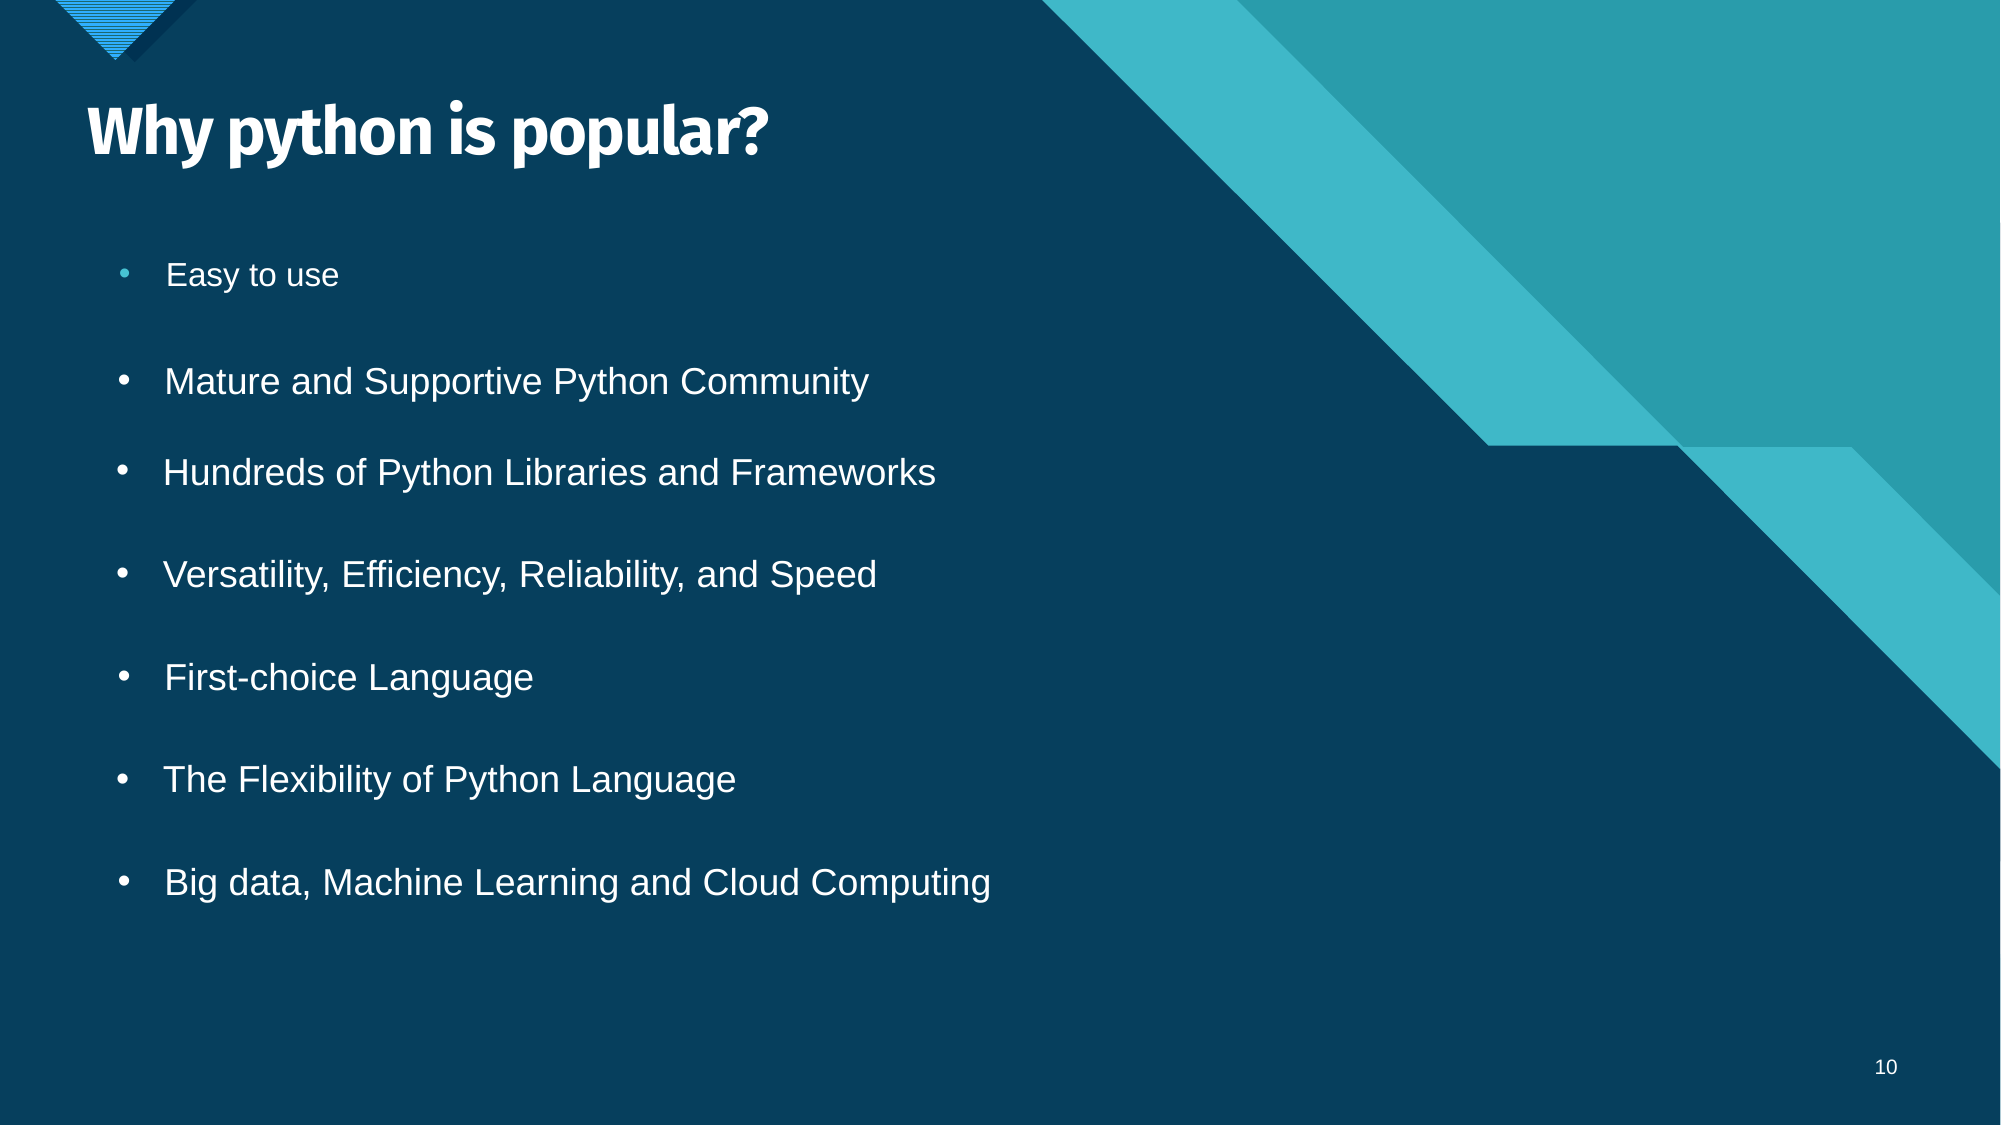

# Why python is popular?
 Easy to use

Mature and Supportive Python Community
Hundreds of Python Libraries and Frameworks
Versatility, Efficiency, Reliability, and Speed
First-choice Language
The Flexibility of Python Language
Big data, Machine Learning and Cloud Computing
10